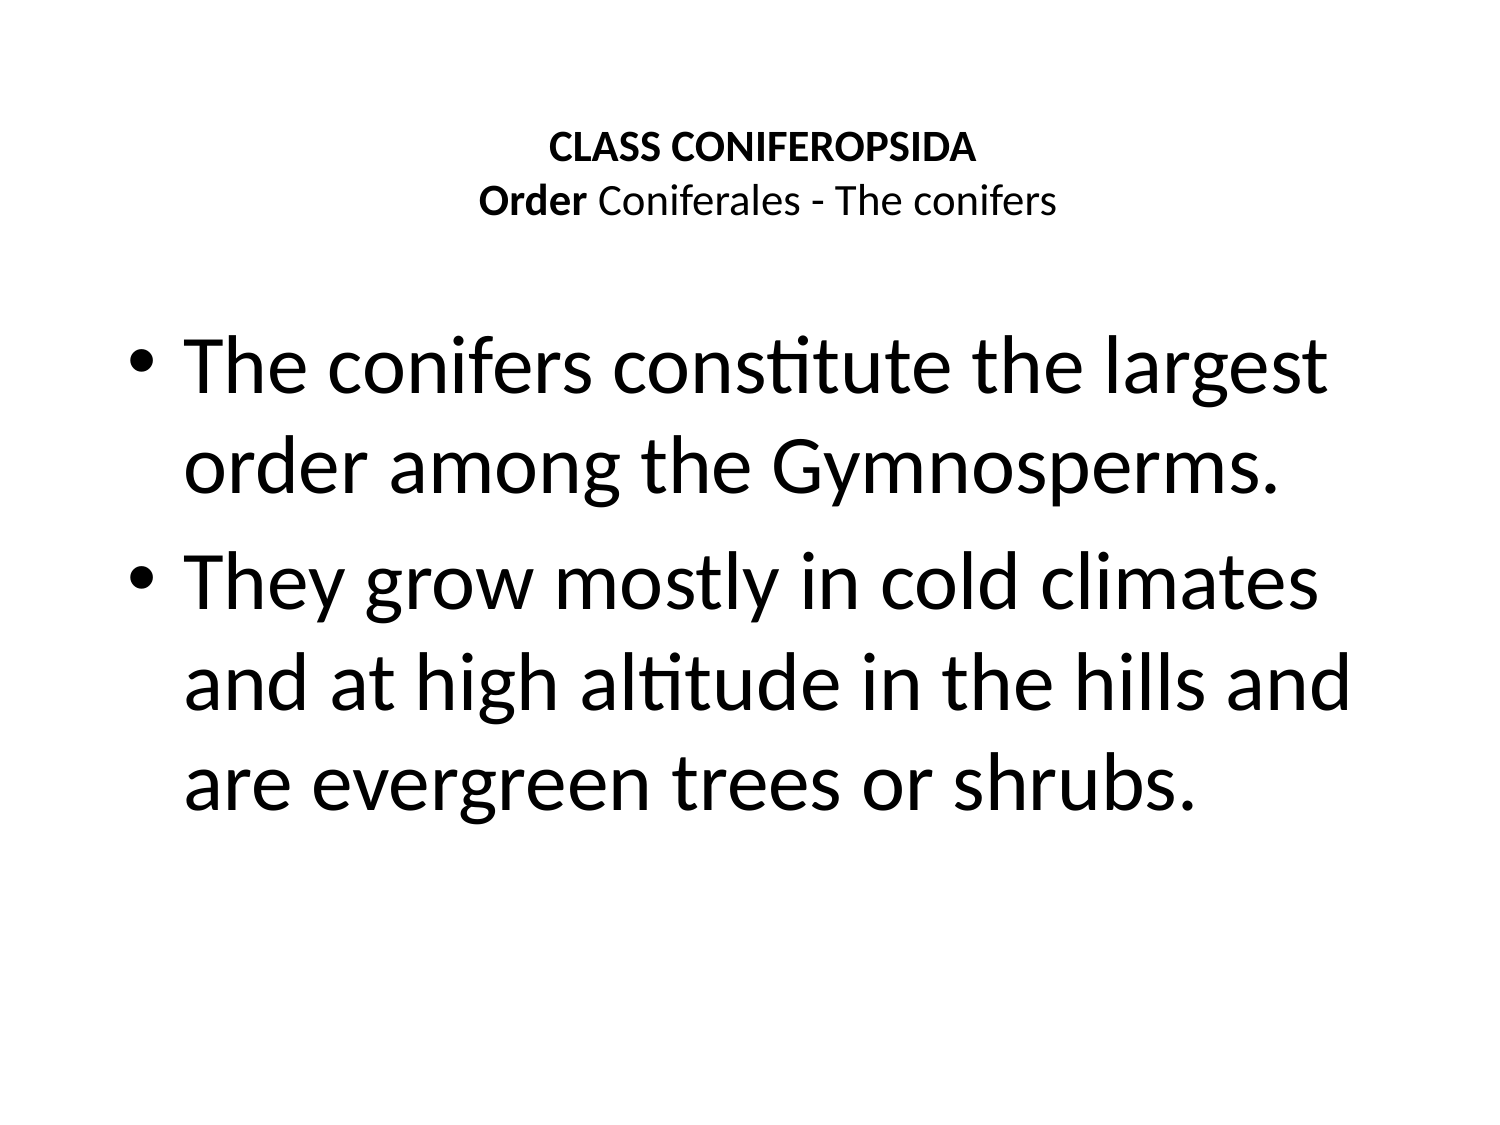

# CLASS CONIFEROPSIDA Order Coniferales - The conifers
The conifers constitute the largest order among the Gymnosperms.
They grow mostly in cold climates and at high altitude in the hills and are evergreen trees or shrubs.